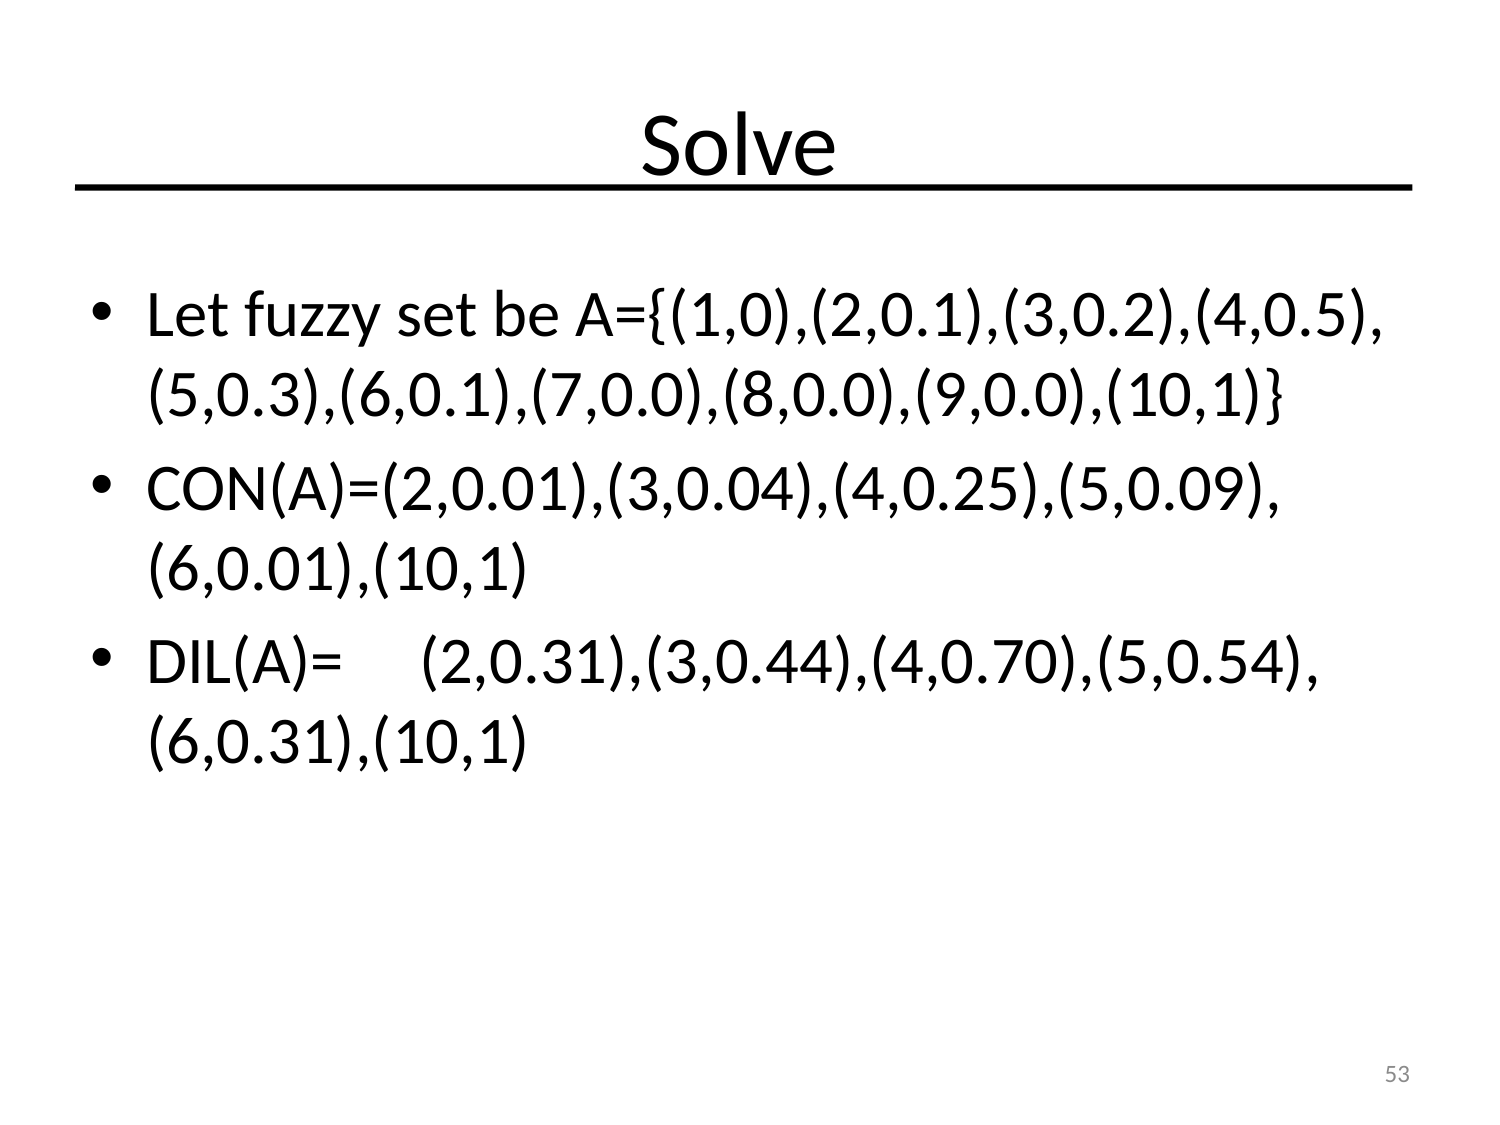

# Solve

Let fuzzy set be A={(1,0),(2,0.1),(3,0.2),(4,0.5),(5,0.3),(6,0.1),(7,0.0),(8,0.0),(9,0.0),(10,1)}
CON(A)=(2,0.01),(3,0.04),(4,0.25),(5,0.09),(6,0.01),(10,1)
DIL(A)=     (2,0.31),(3,0.44),(4,0.70),(5,0.54),(6,0.31),(10,1)
53